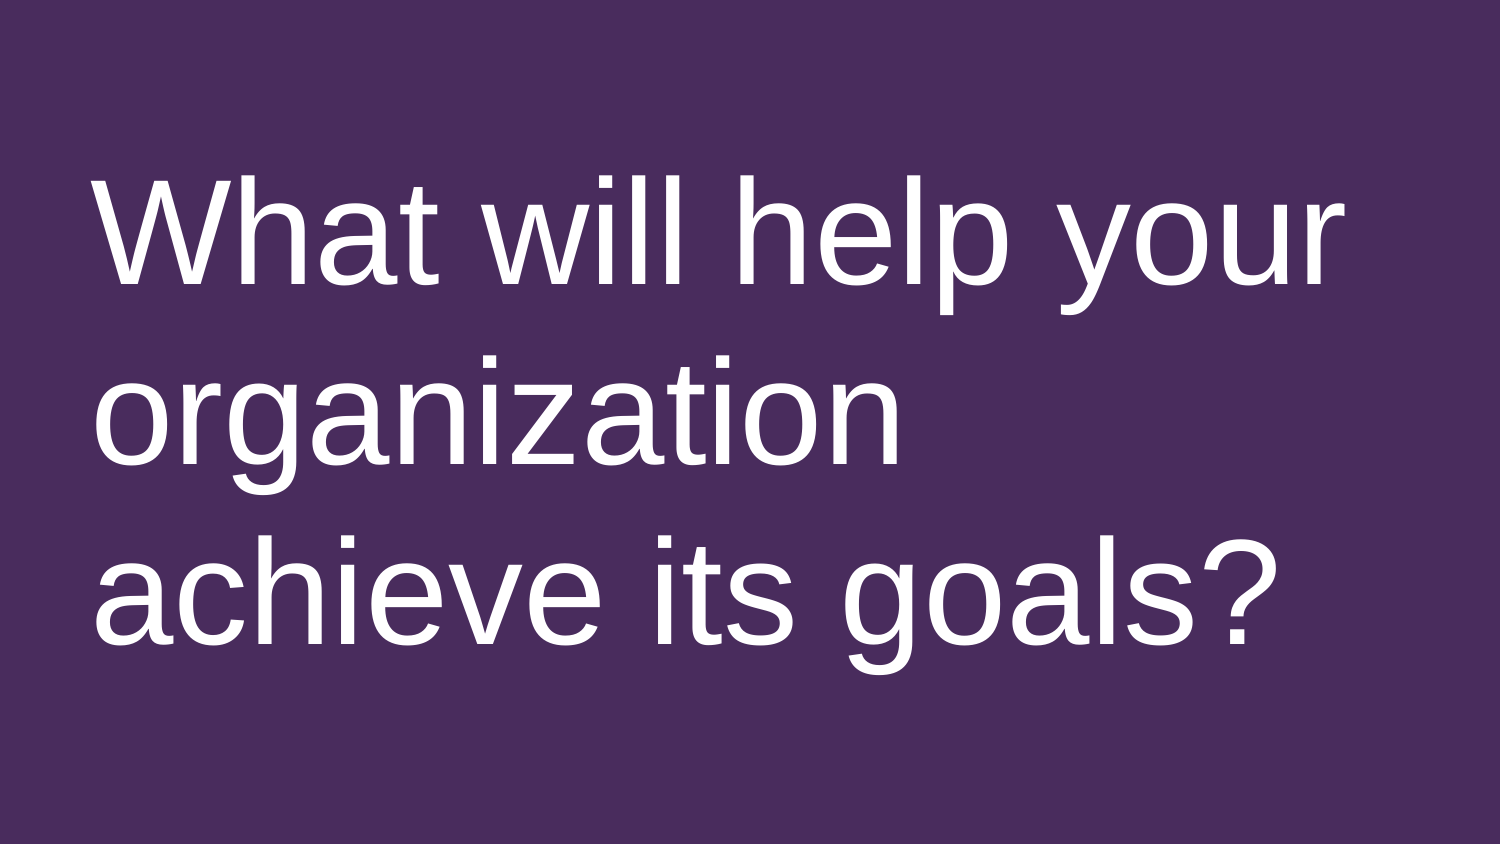

# What will help your organization achieve its goals?